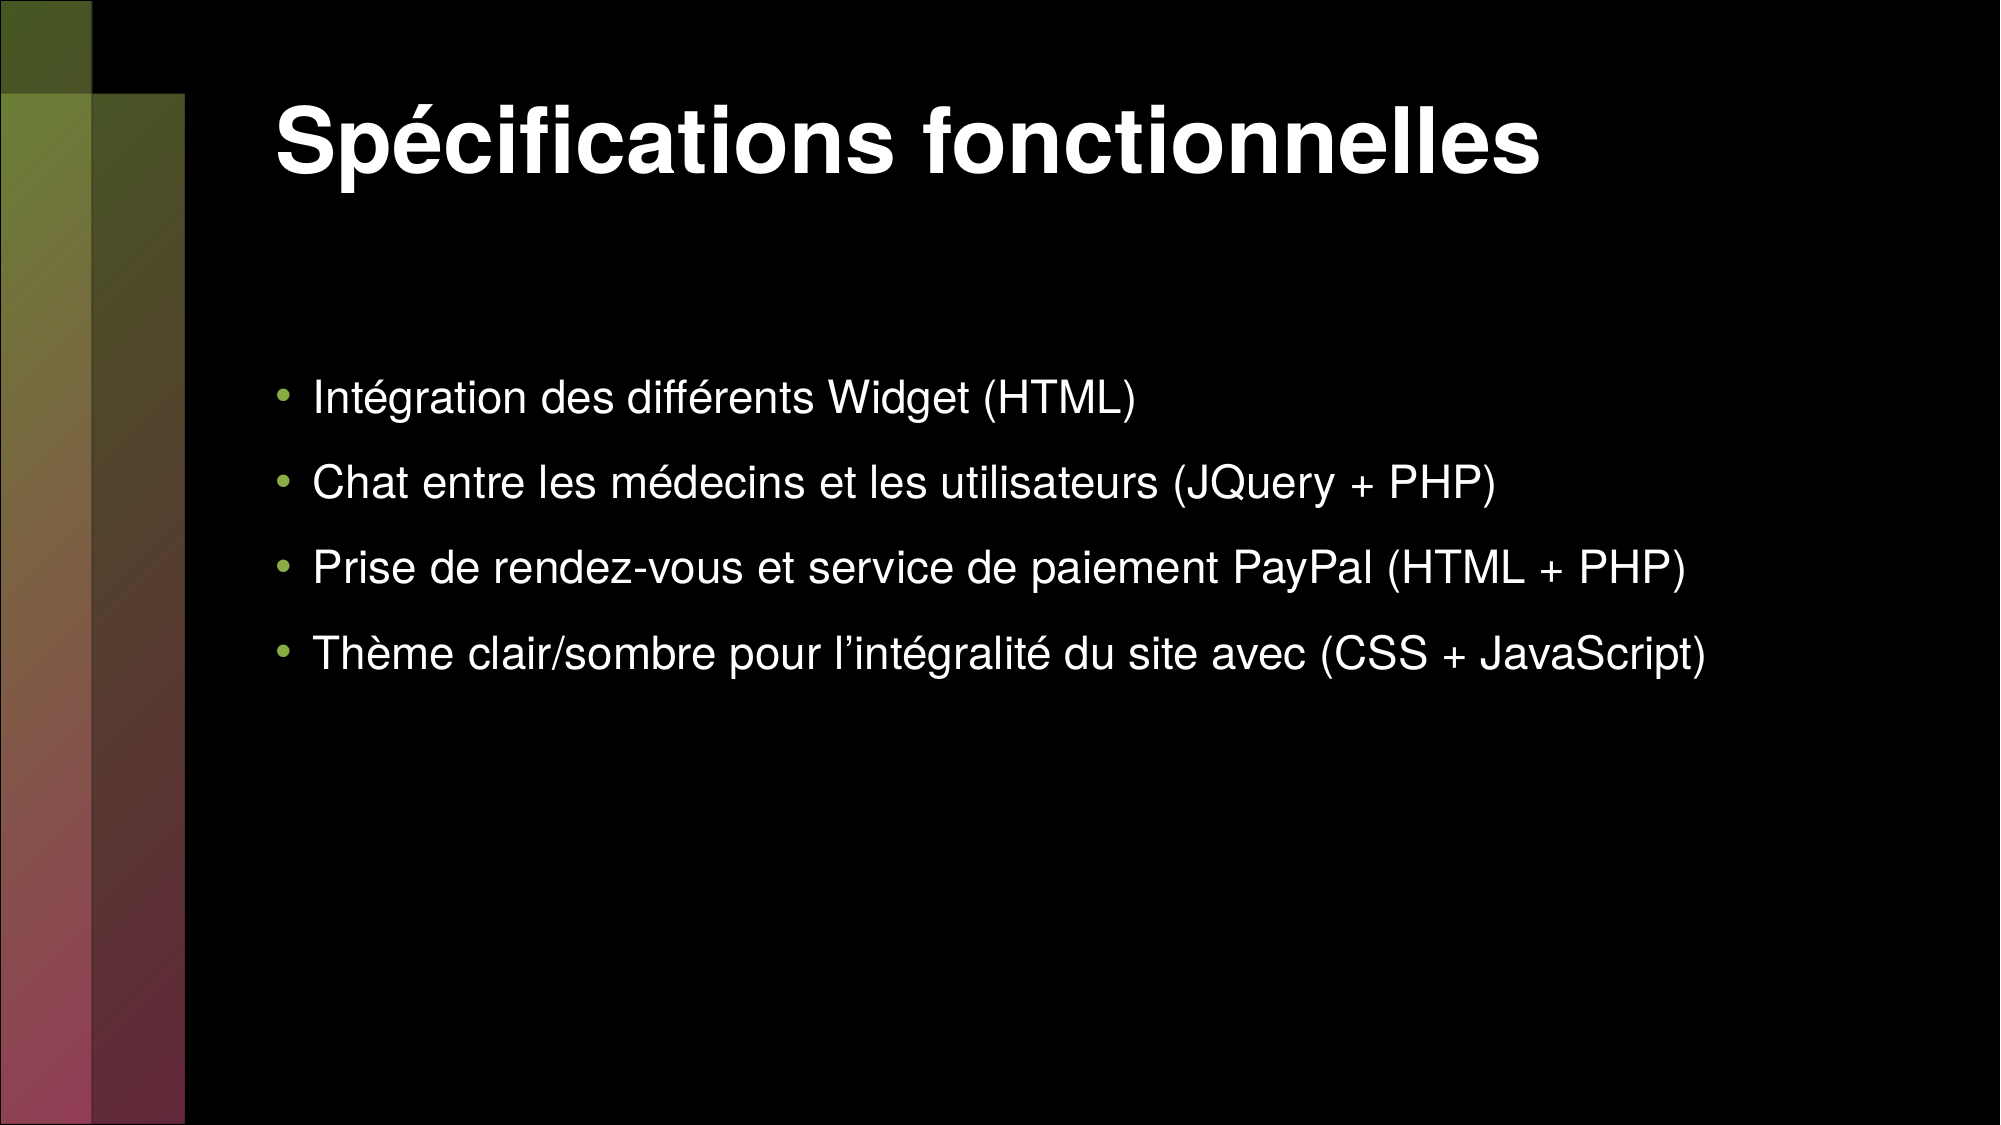

# Spécifications fonctionnelles
Intégration des différents Widget (HTML)
Chat entre les médecins et les utilisateurs (JQuery + PHP)
Prise de rendez-vous et service de paiement PayPal (HTML + PHP)
Thème clair/sombre pour l’intégralité du site avec (CSS + JavaScript)